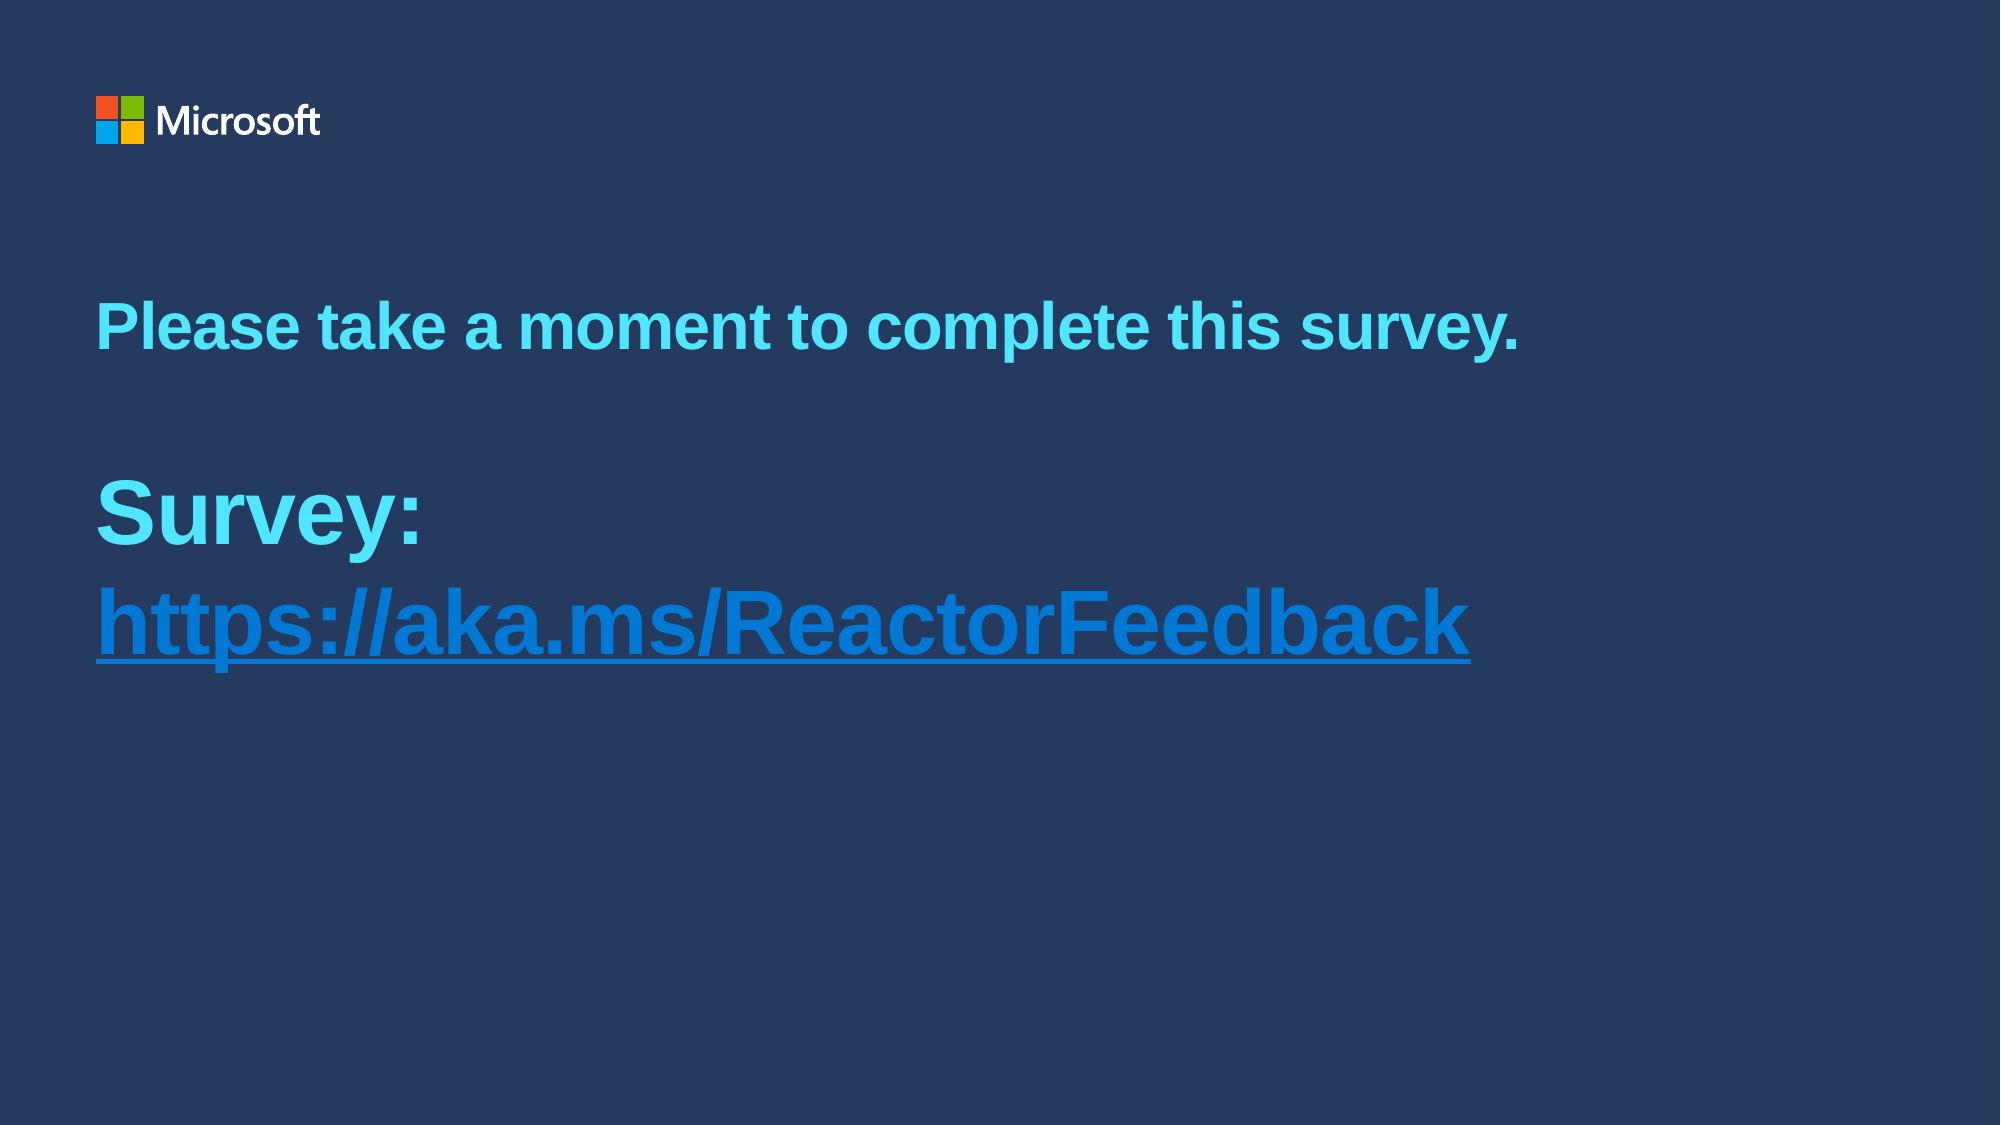

# Please take a moment to complete this survey. Survey: https://aka.ms/ReactorFeedback